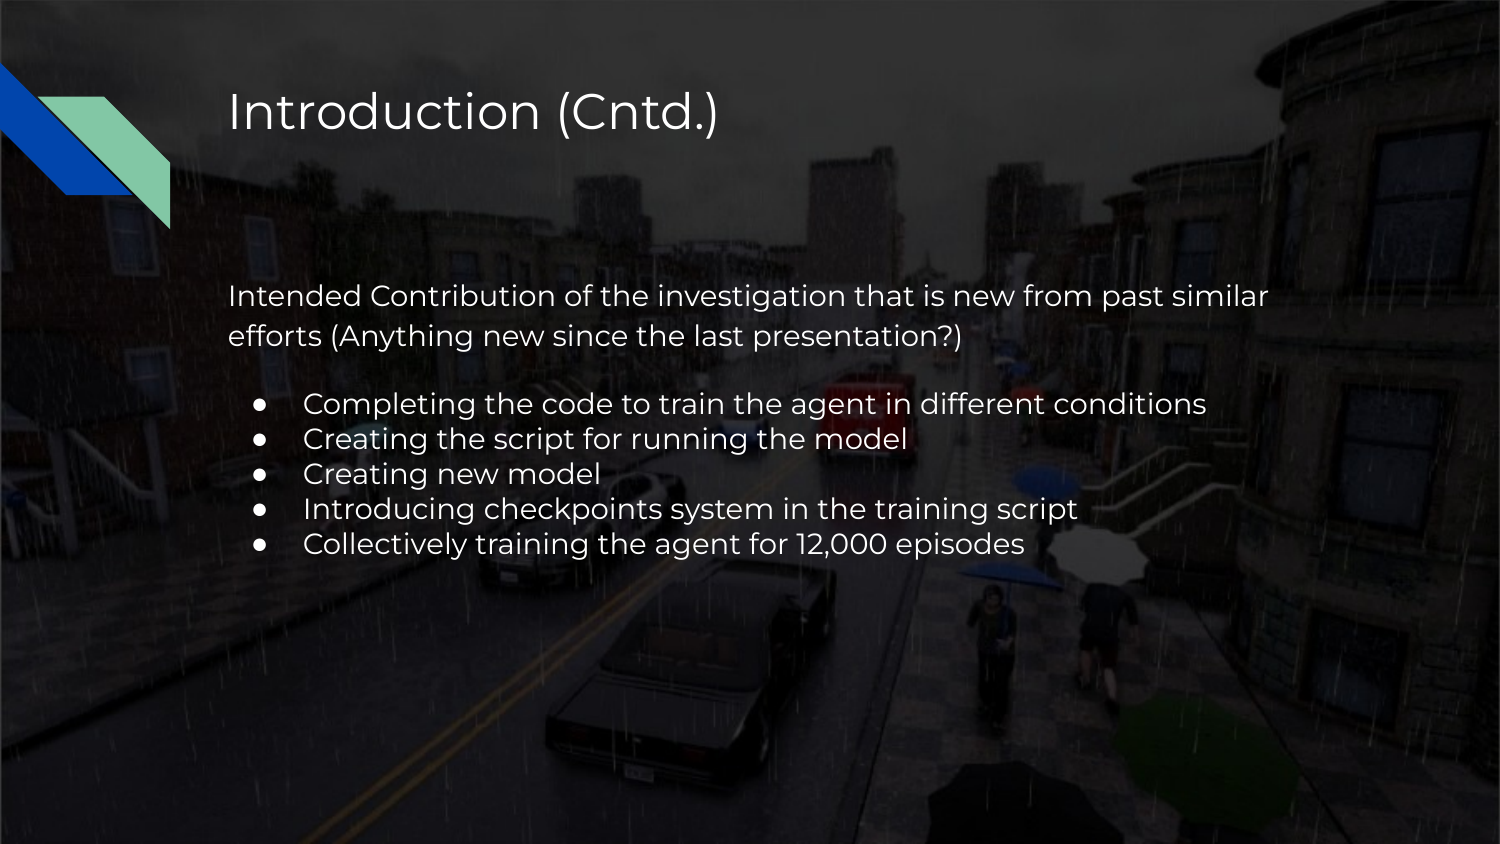

# Introduction (Cntd.)
Intended Contribution of the investigation that is new from past similar efforts (Anything new since the last presentation?)
Completing the code to train the agent in different conditions
Creating the script for running the model
Creating new model
Introducing checkpoints system in the training script
Collectively training the agent for 12,000 episodes